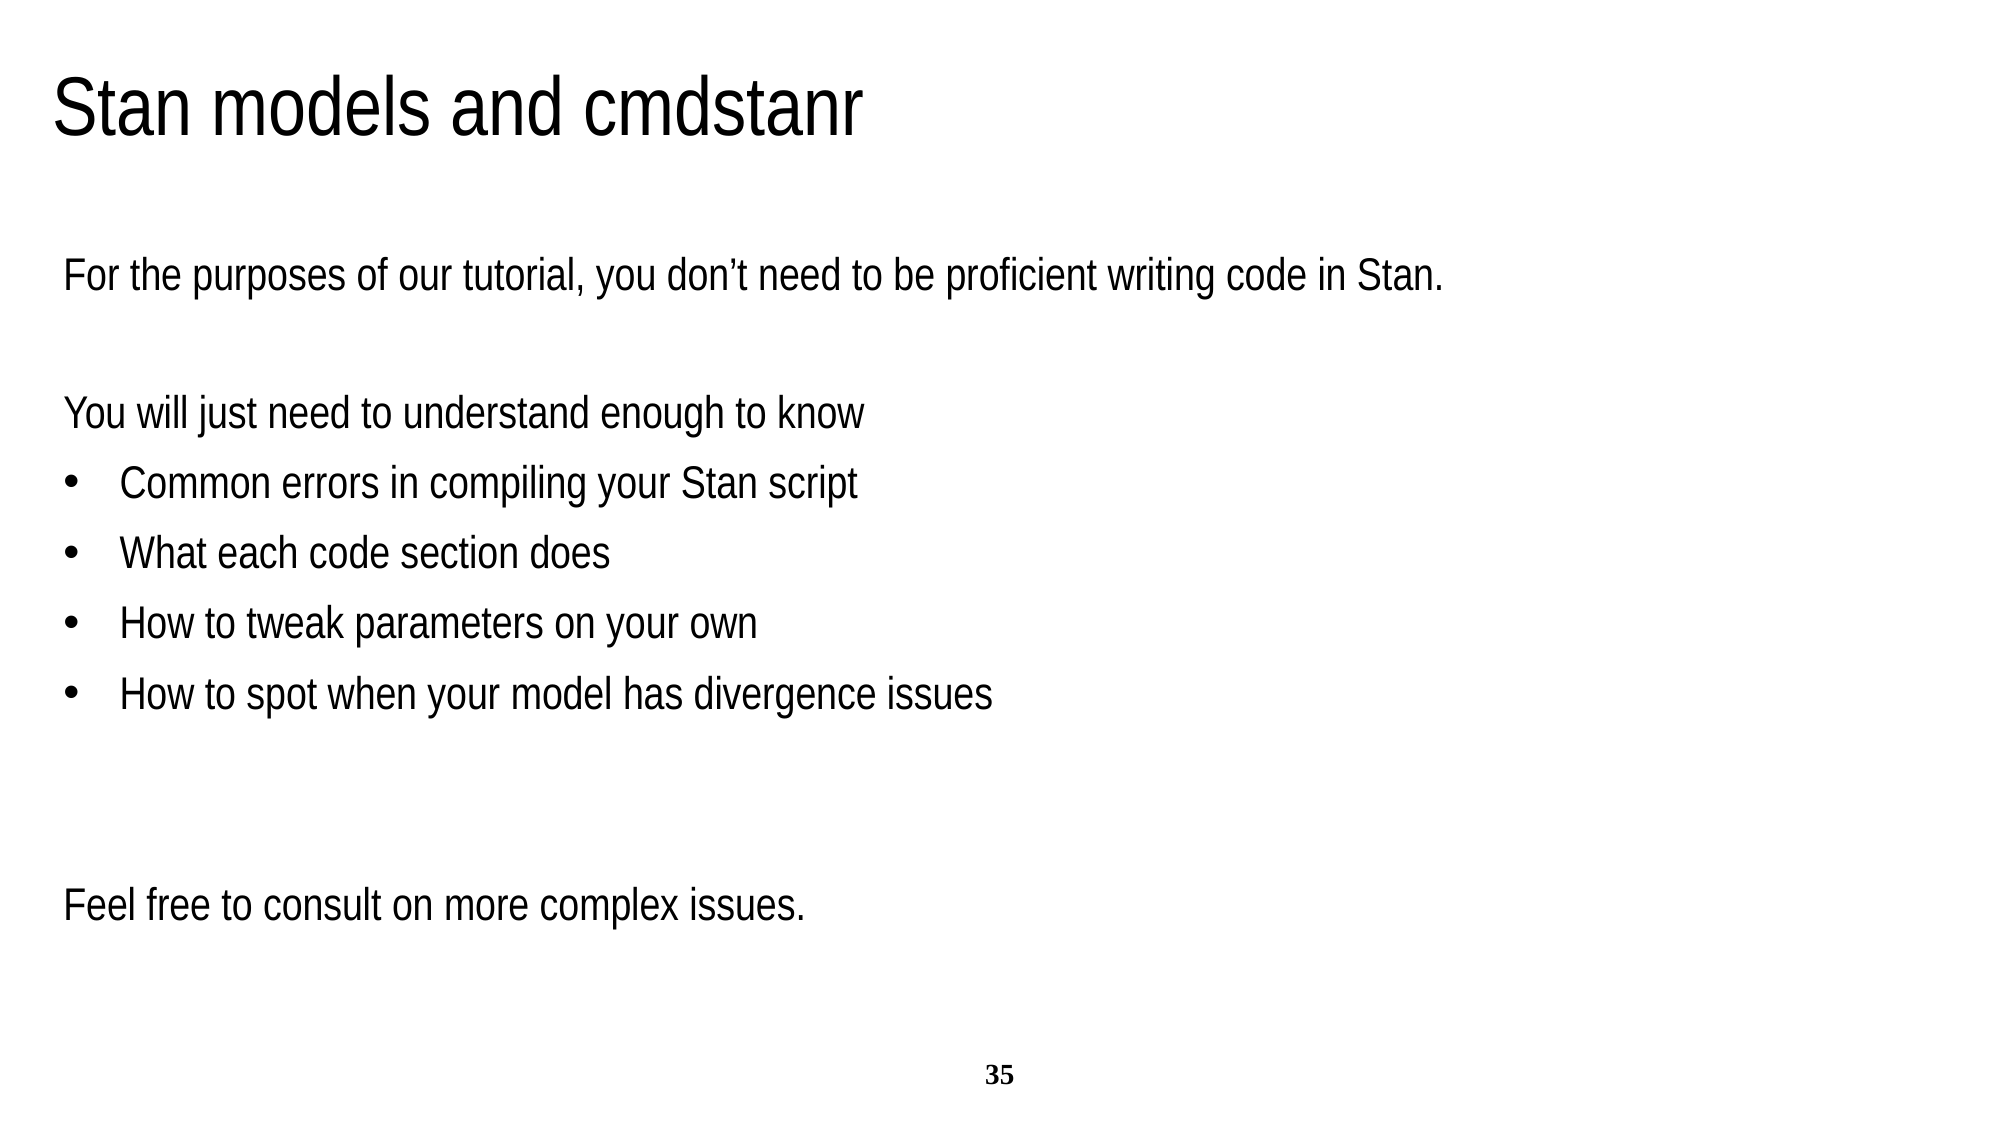

Stan models and cmdstanr
For the purposes of our tutorial, you don’t need to be proficient writing code in Stan.
You will just need to understand enough to know
Common errors in compiling your Stan script
What each code section does
How to tweak parameters on your own
How to spot when your model has divergence issues

Feel free to consult on more complex issues.
35